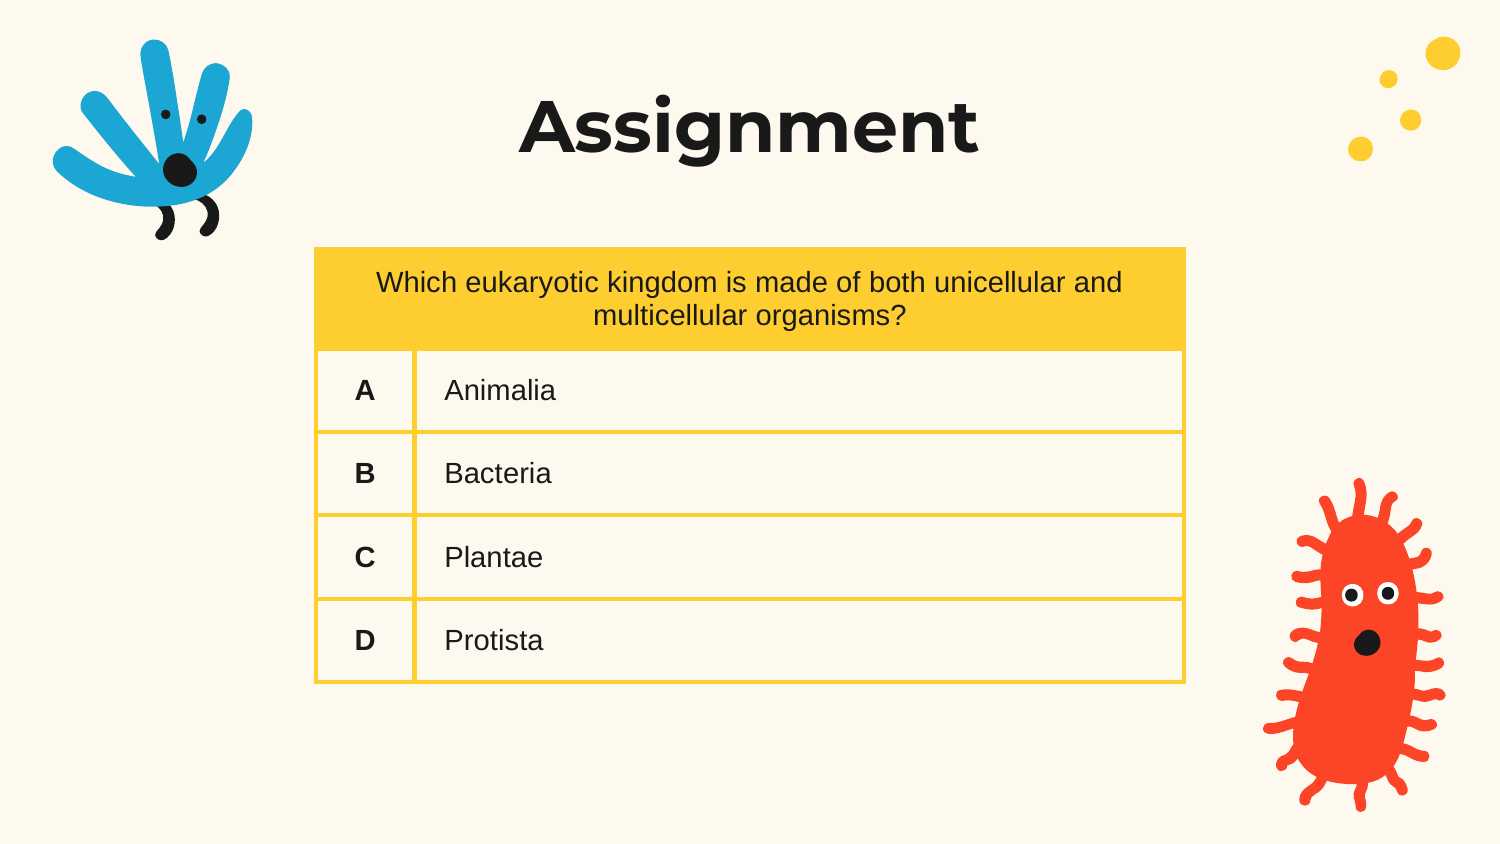

# Assignment
| Which eukaryotic kingdom is made of both unicellular and multicellular organisms? |  |
| --- | --- |
| A | Animalia |
| B | Bacteria |
| C | Plantae |
| D | Protista |